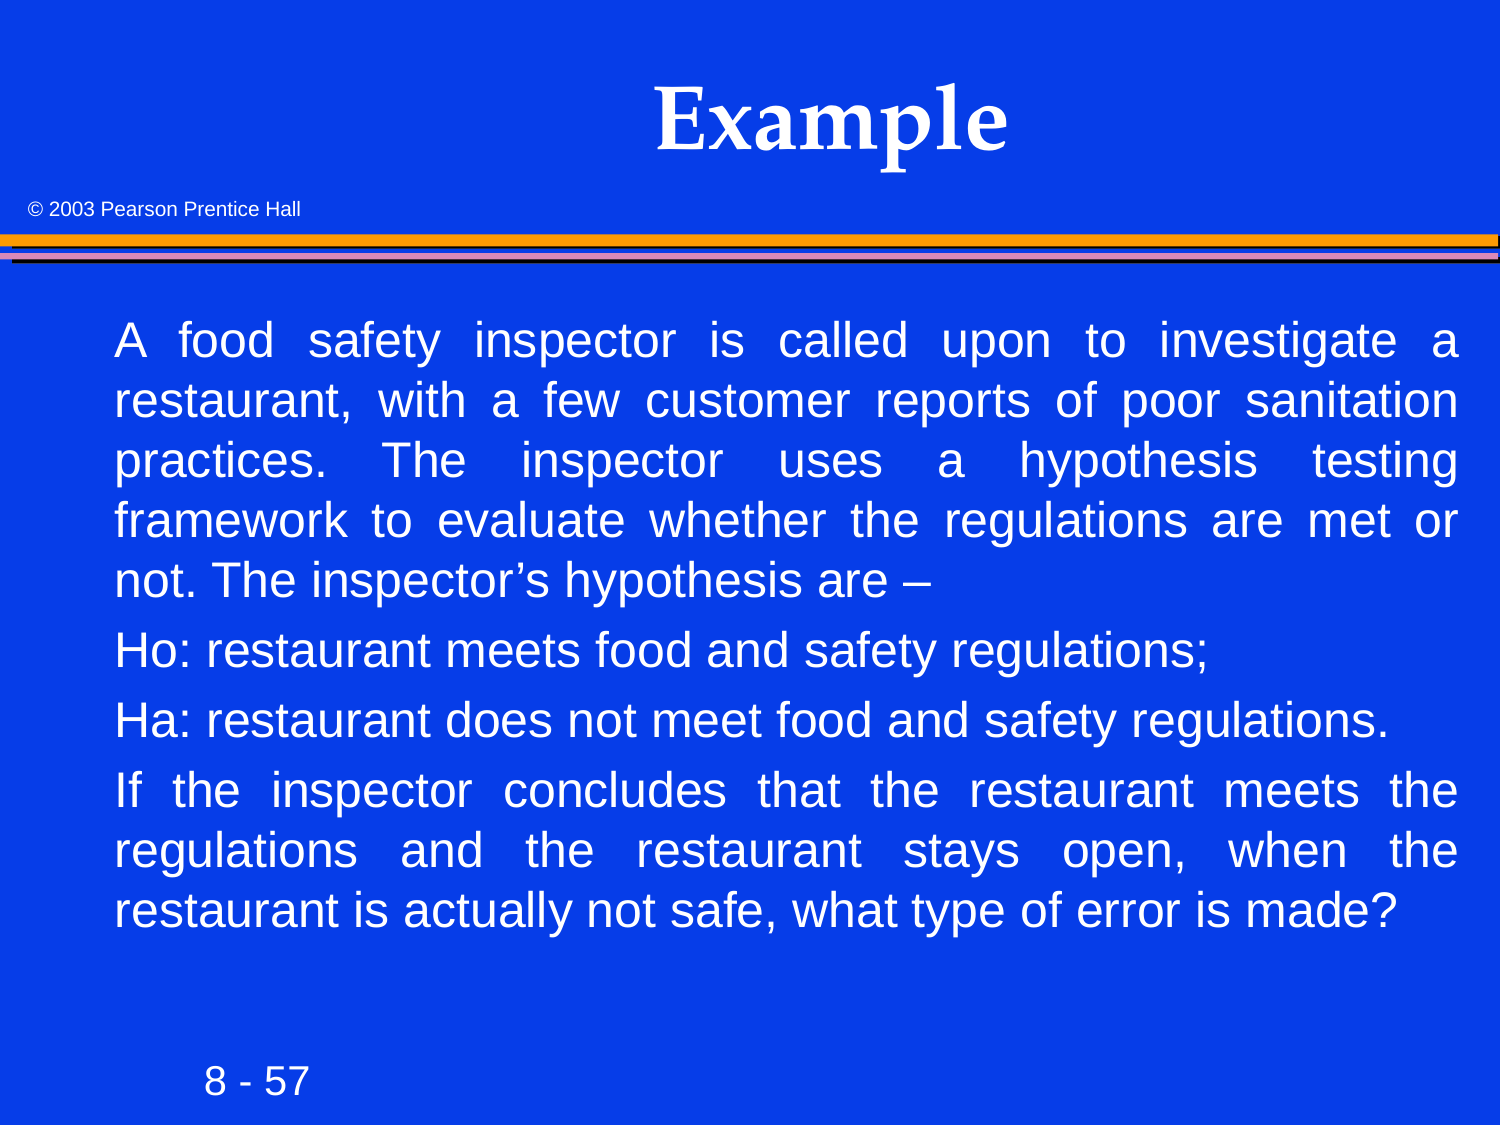

# Example
A food safety inspector is called upon to investigate a restaurant, with a few customer reports of poor sanitation practices. The inspector uses a hypothesis testing framework to evaluate whether the regulations are met or not. The inspector’s hypothesis are –
Ho: restaurant meets food and safety regulations;
Ha: restaurant does not meet food and safety regulations.
If the inspector concludes that the restaurant meets the regulations and the restaurant stays open, when the restaurant is actually not safe, what type of error is made?